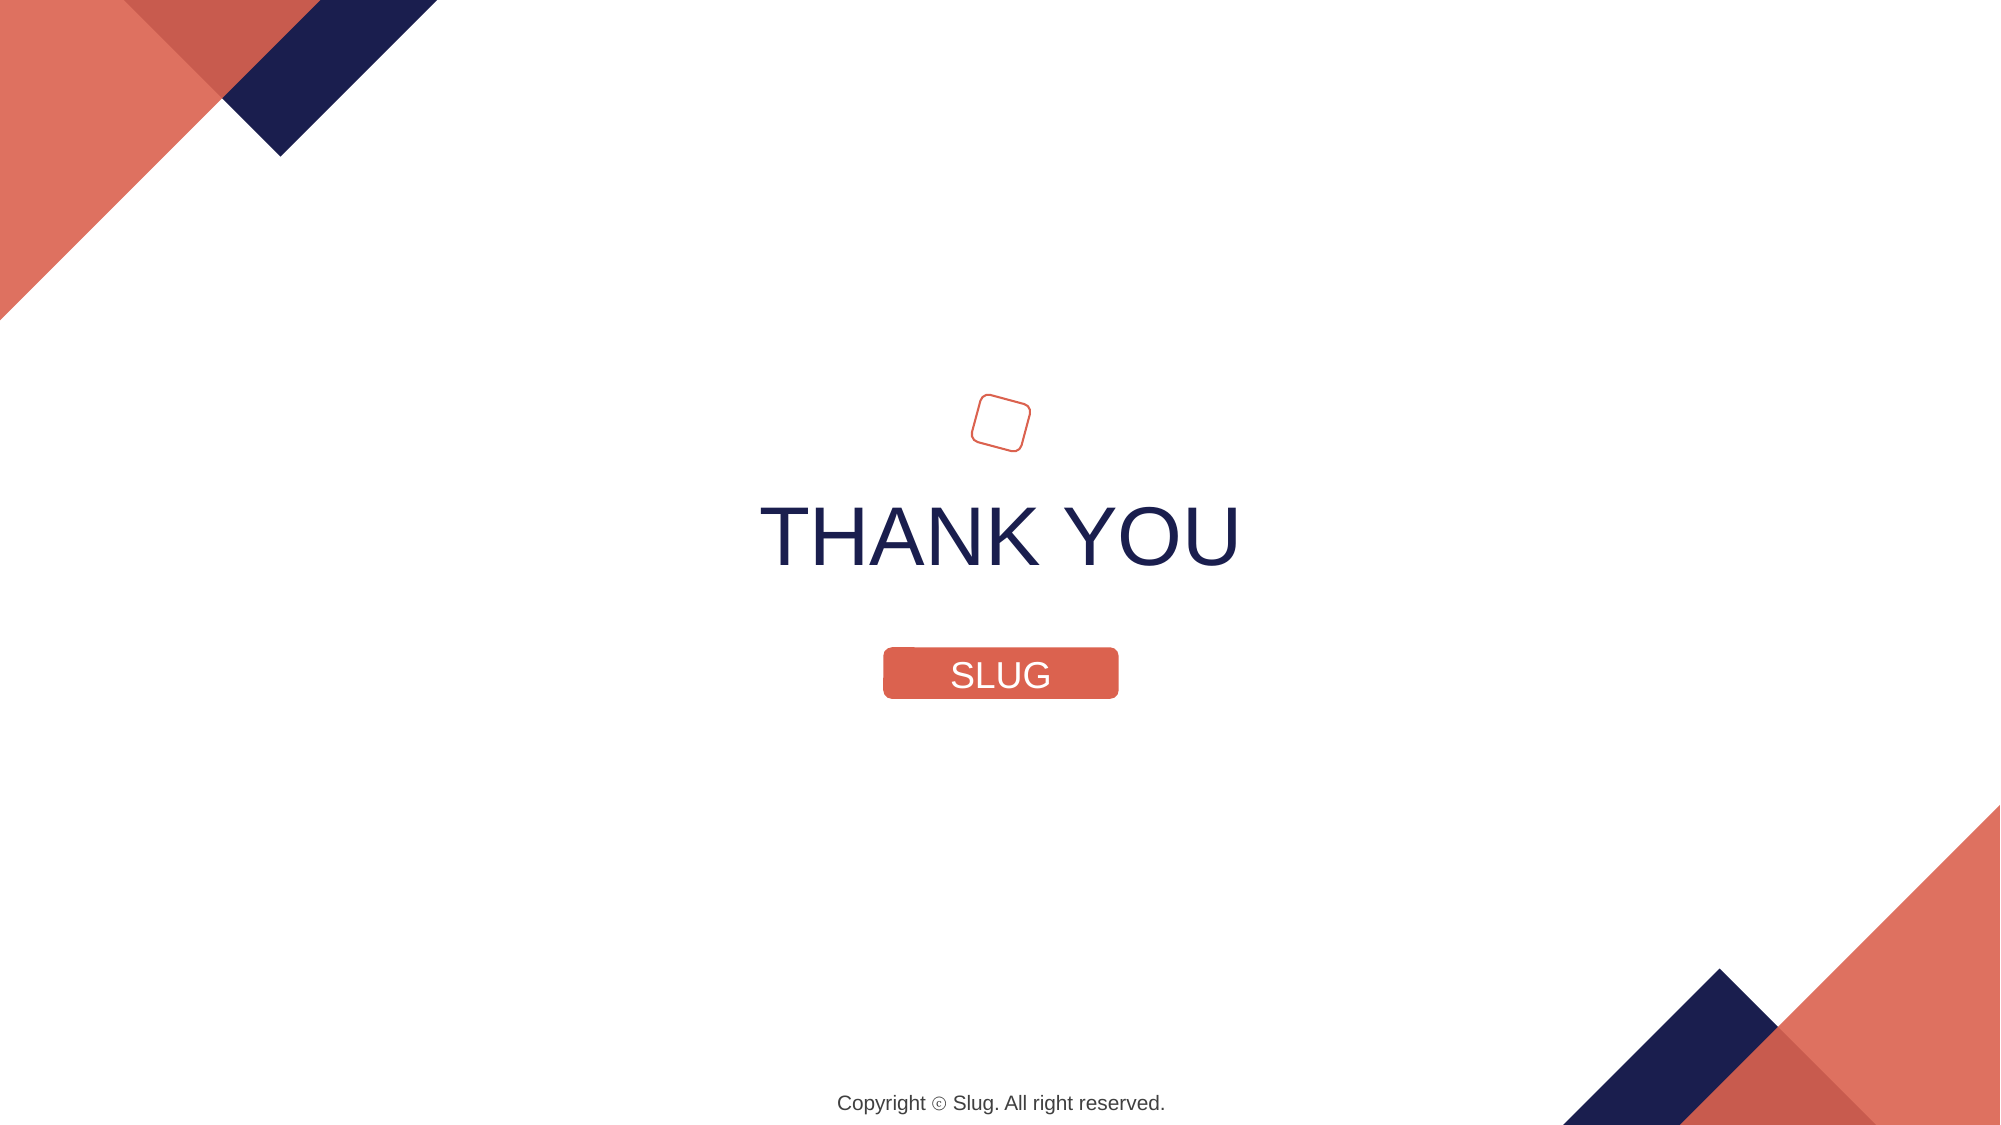

THANK YOU
SLUG

Copyright ⓒ Slug. All right reserved.